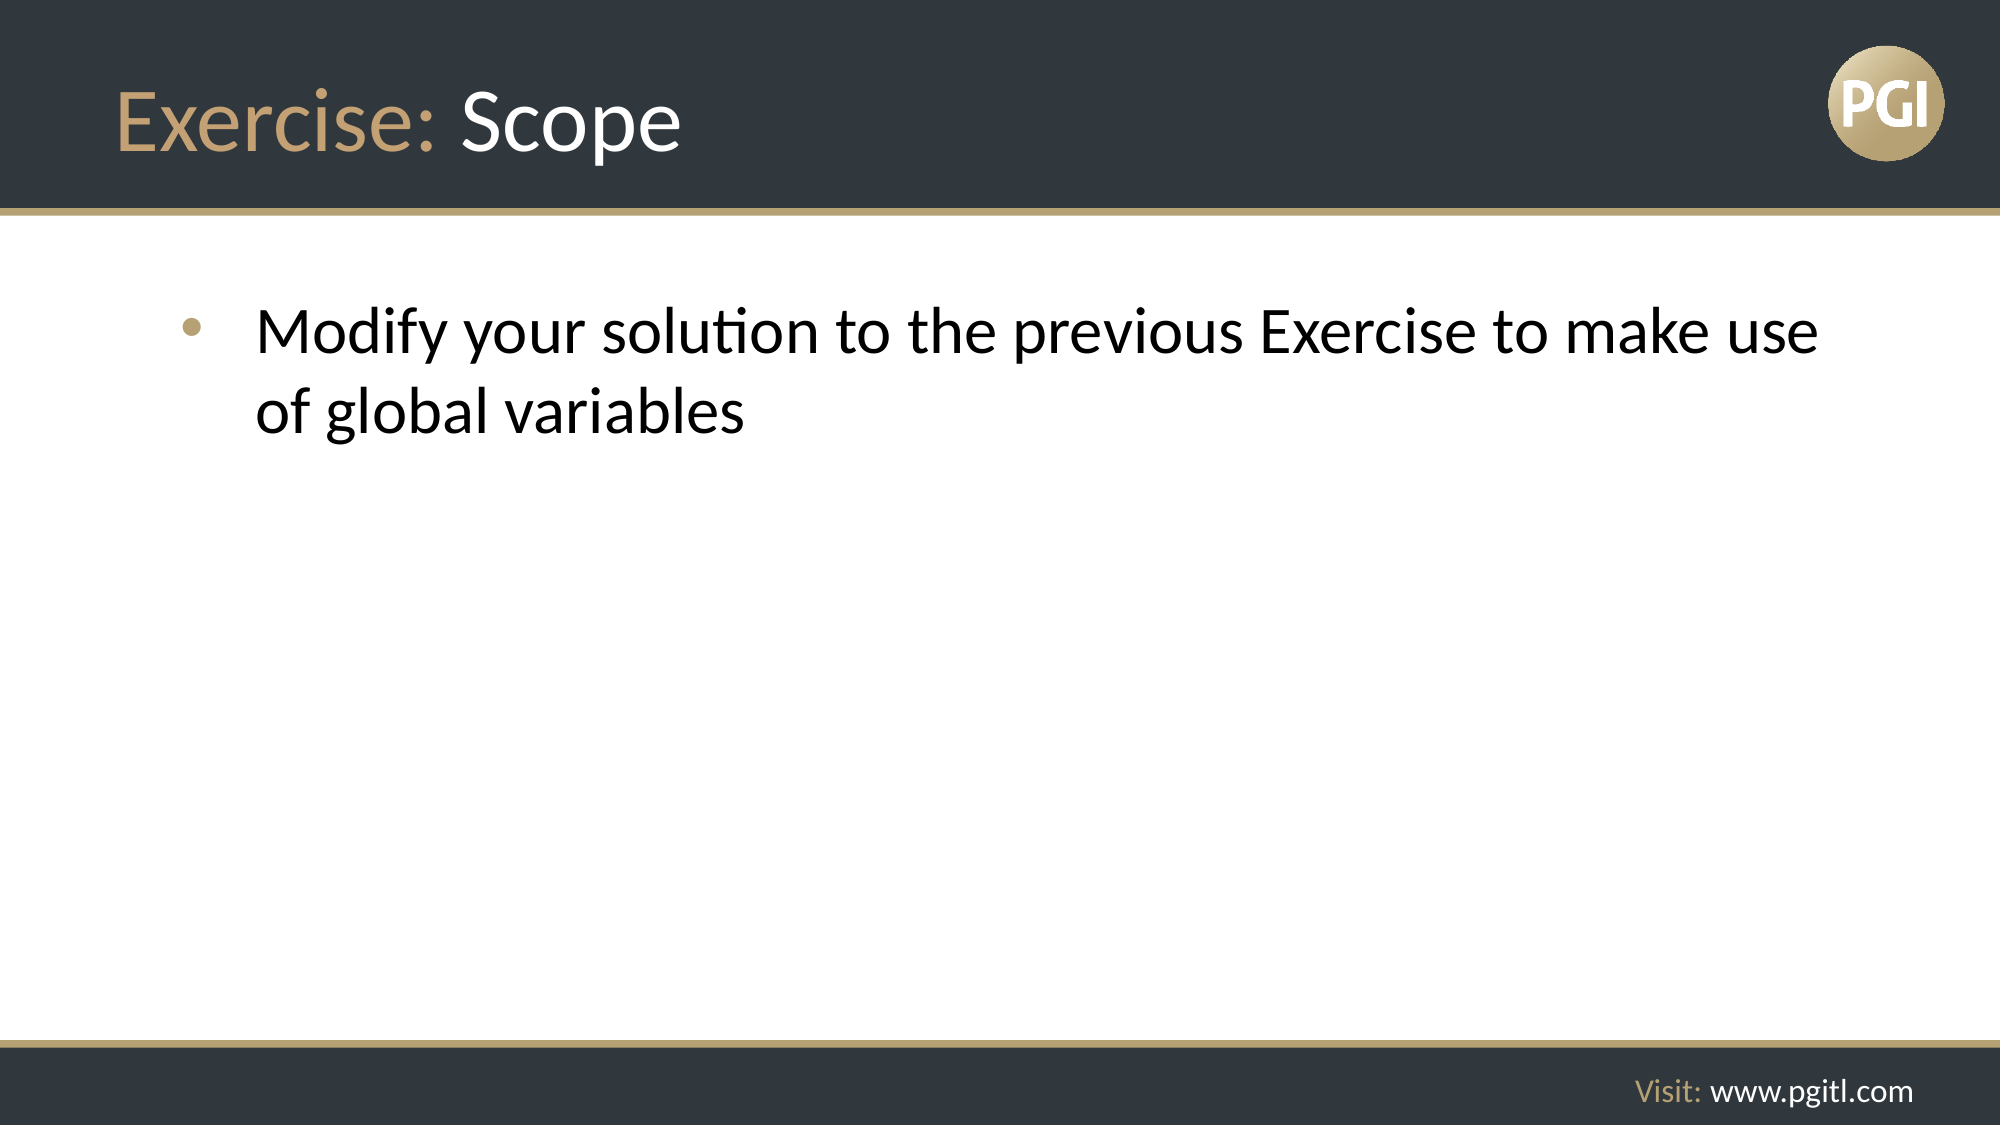

# Exercise: Scope
Modify your solution to the previous Exercise to make use of global variables